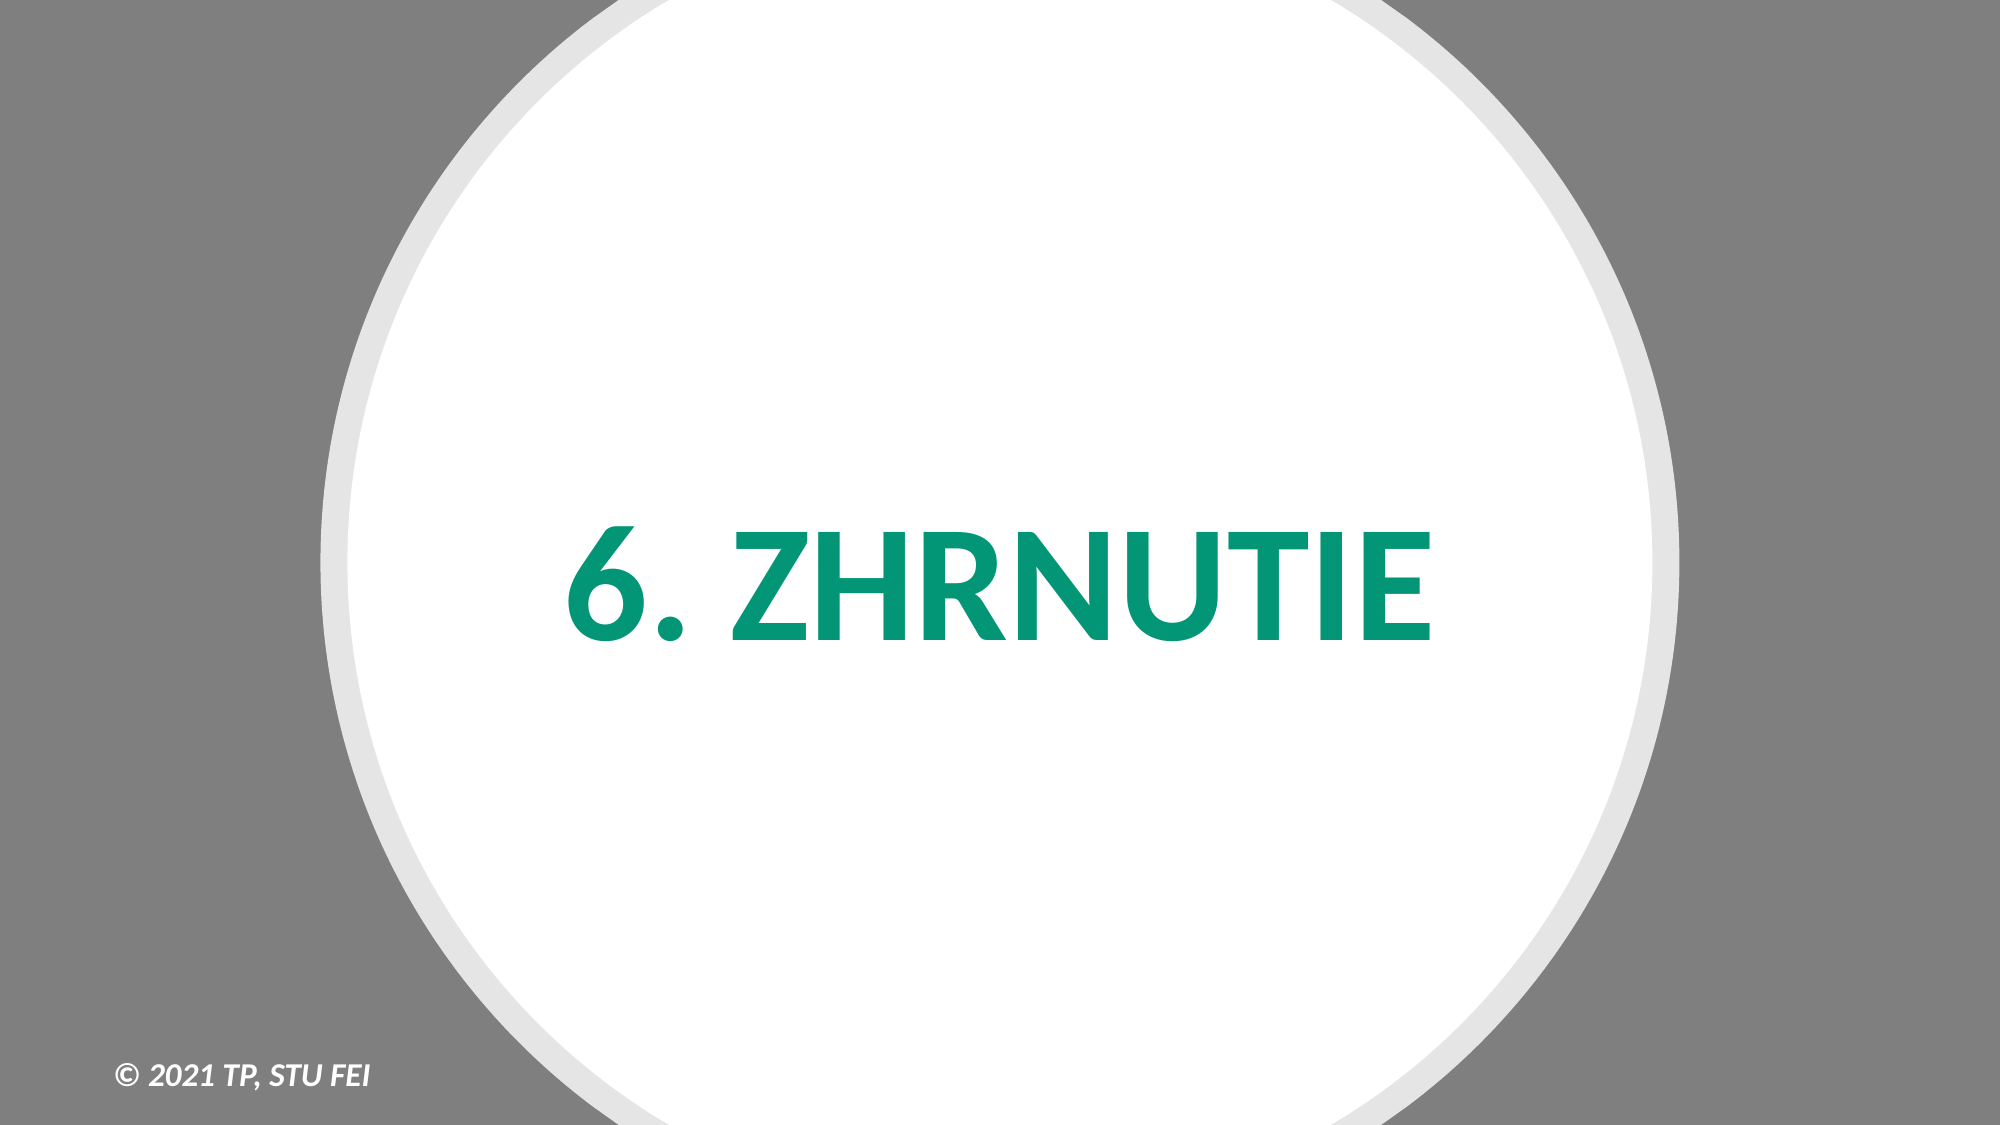

# 6. ZHRNUTIE
© 2021 TP, STU FEI